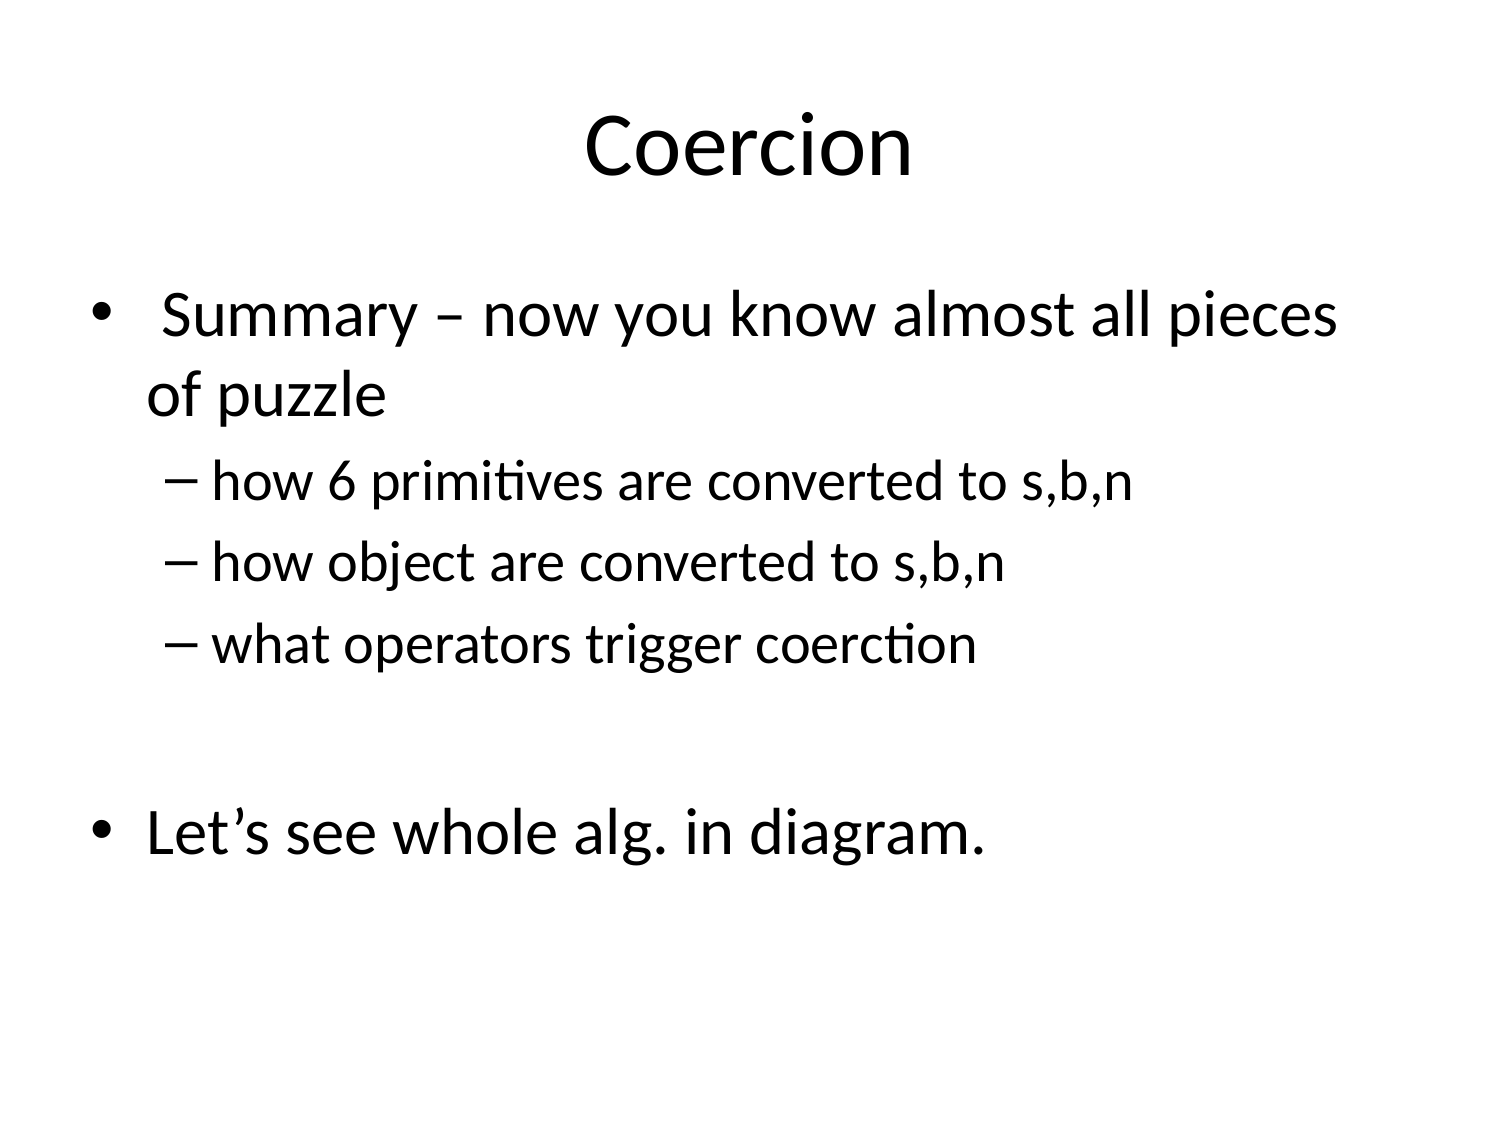

# Coercion
 Summary – now you know almost all pieces of puzzle
how 6 primitives are converted to s,b,n
how object are converted to s,b,n
what operators trigger coerction

Let’s see whole alg. in diagram.